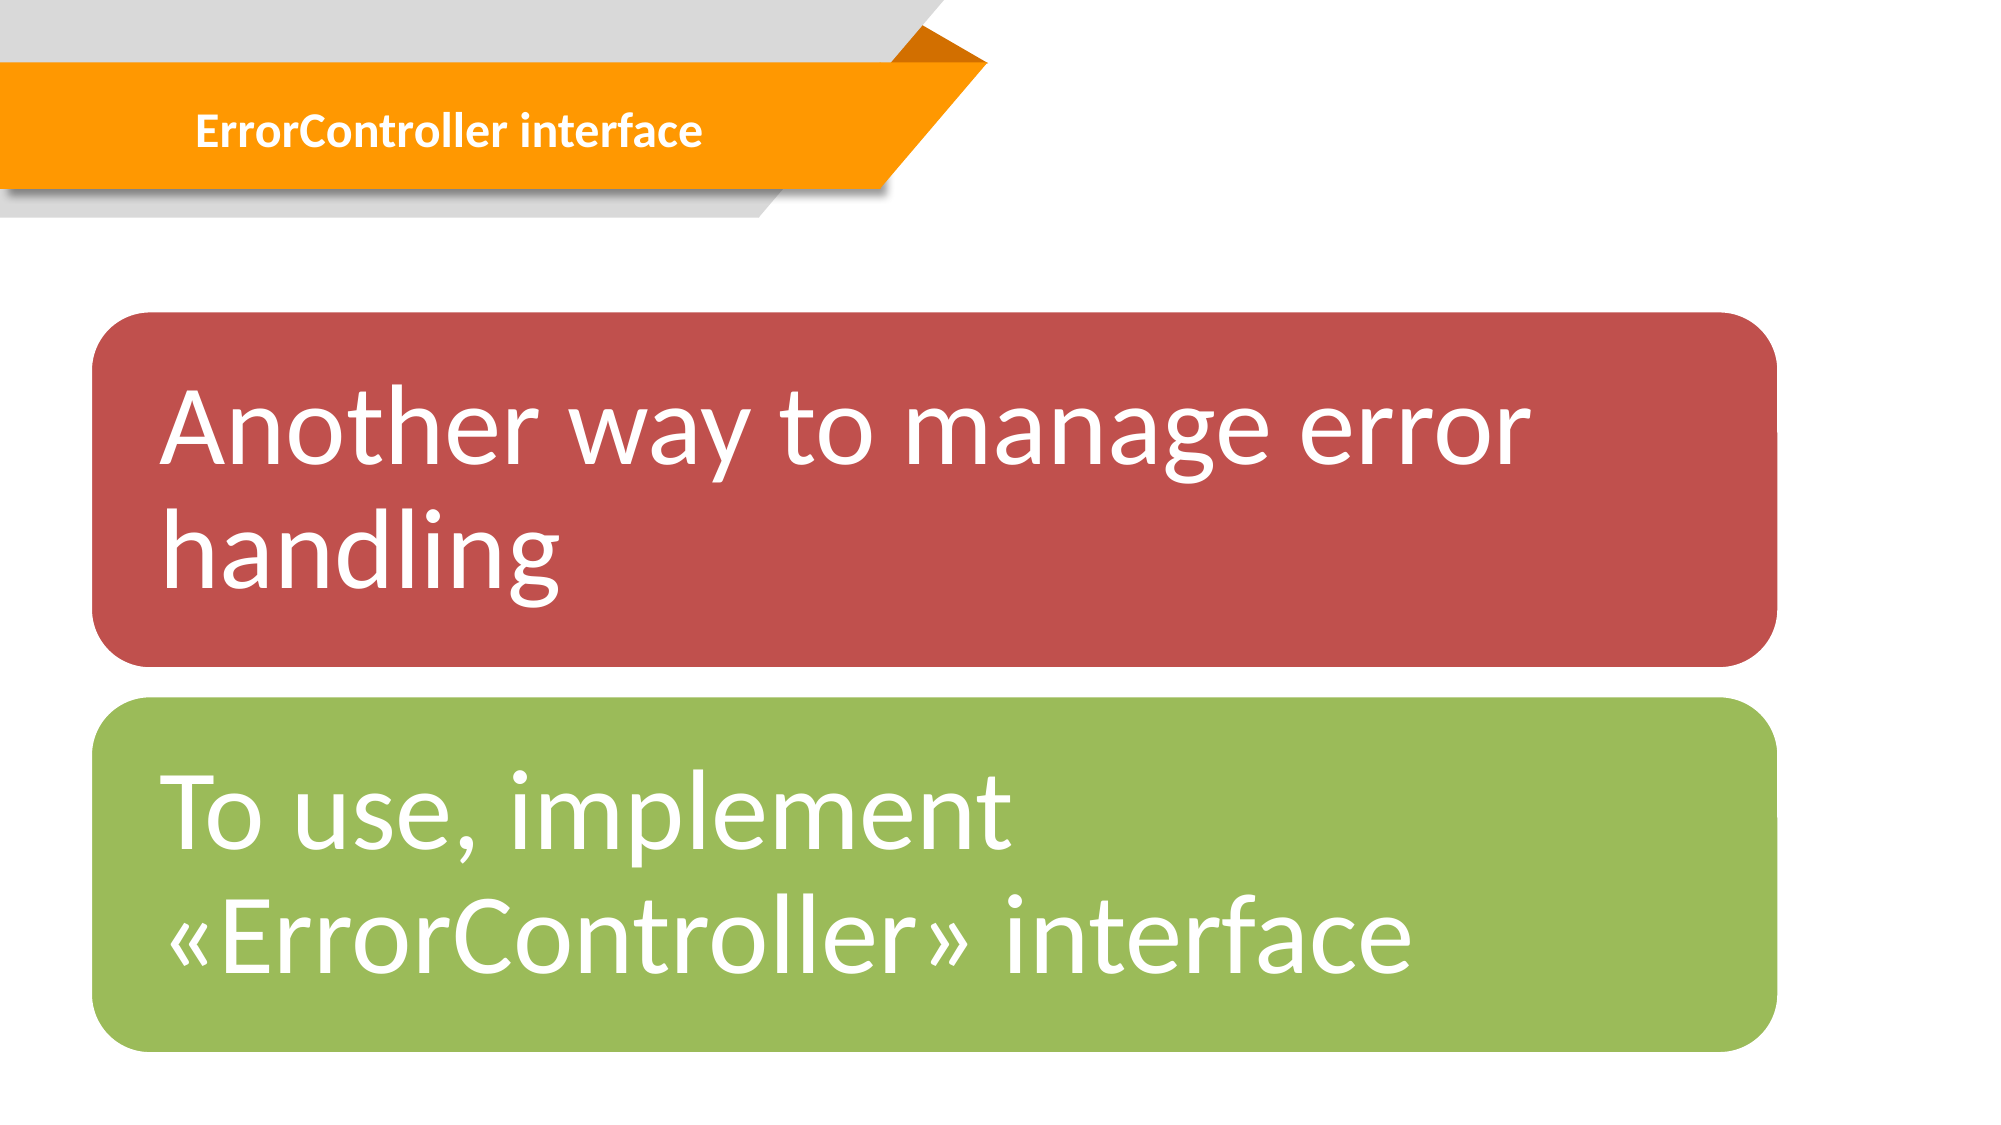

# ErrorController interface
Another way to manage error handling
To use, implement «ErrorController» interface